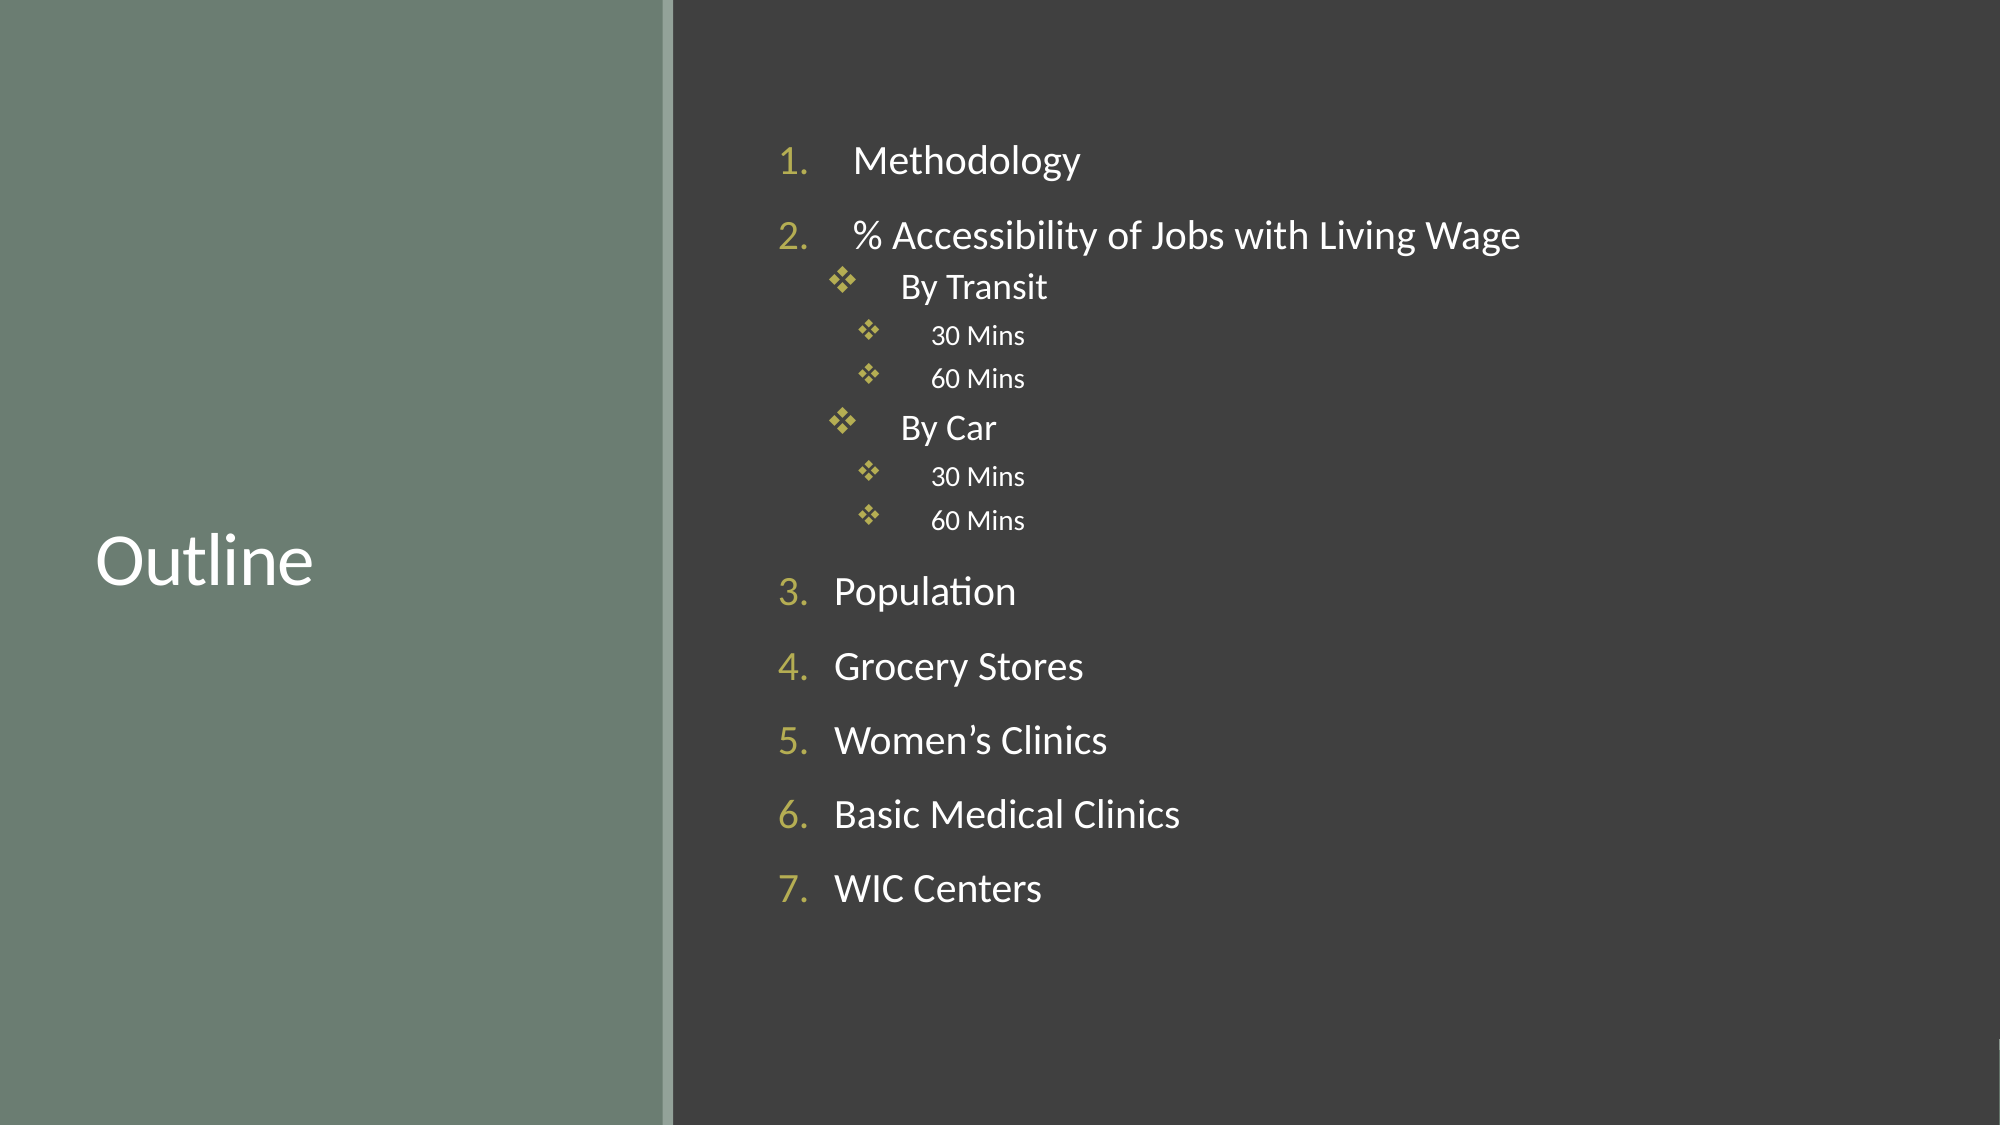

# Outline
Methodology
% Accessibility of Jobs with Living Wage
By Transit
30 Mins
60 Mins
By Car
30 Mins
60 Mins
Population
Grocery Stores
Women’s Clinics
Basic Medical Clinics
WIC Centers

2